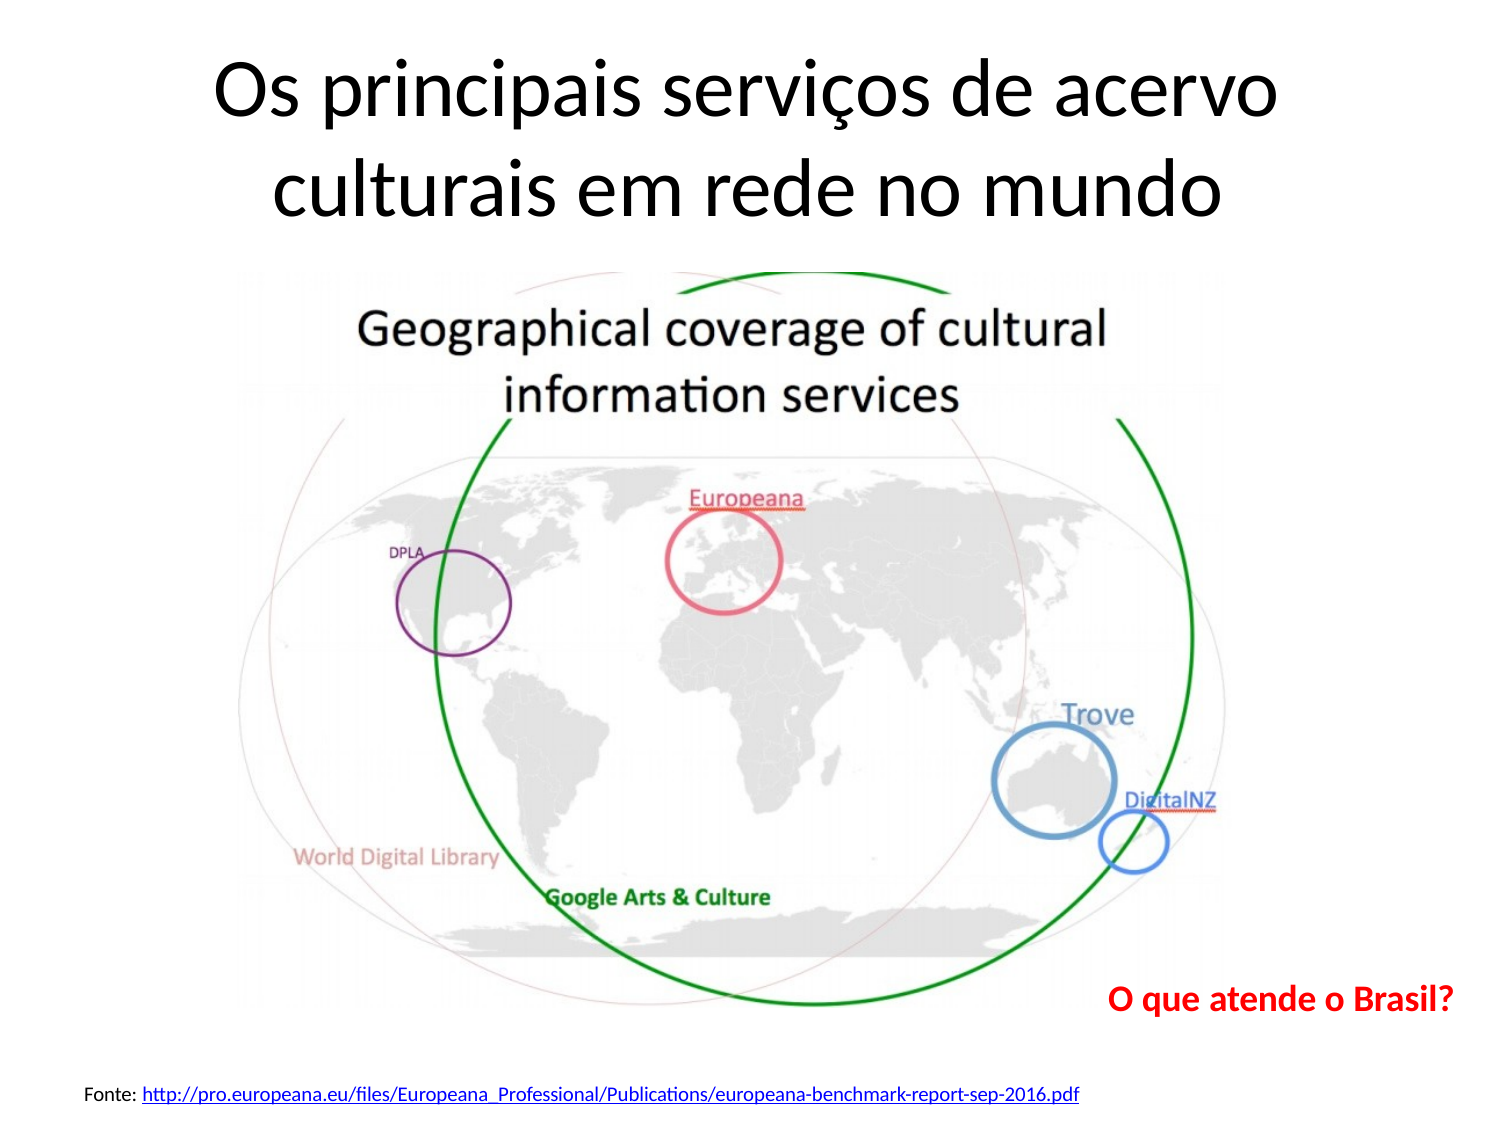

# Os principais serviços de acervo  culturais em rede no mundo

O que atende o Brasil?
Fonte: http://pro.europeana.eu/files/Europeana_Professional/Publications/europeana-benchmark-report-sep-2016.pdf